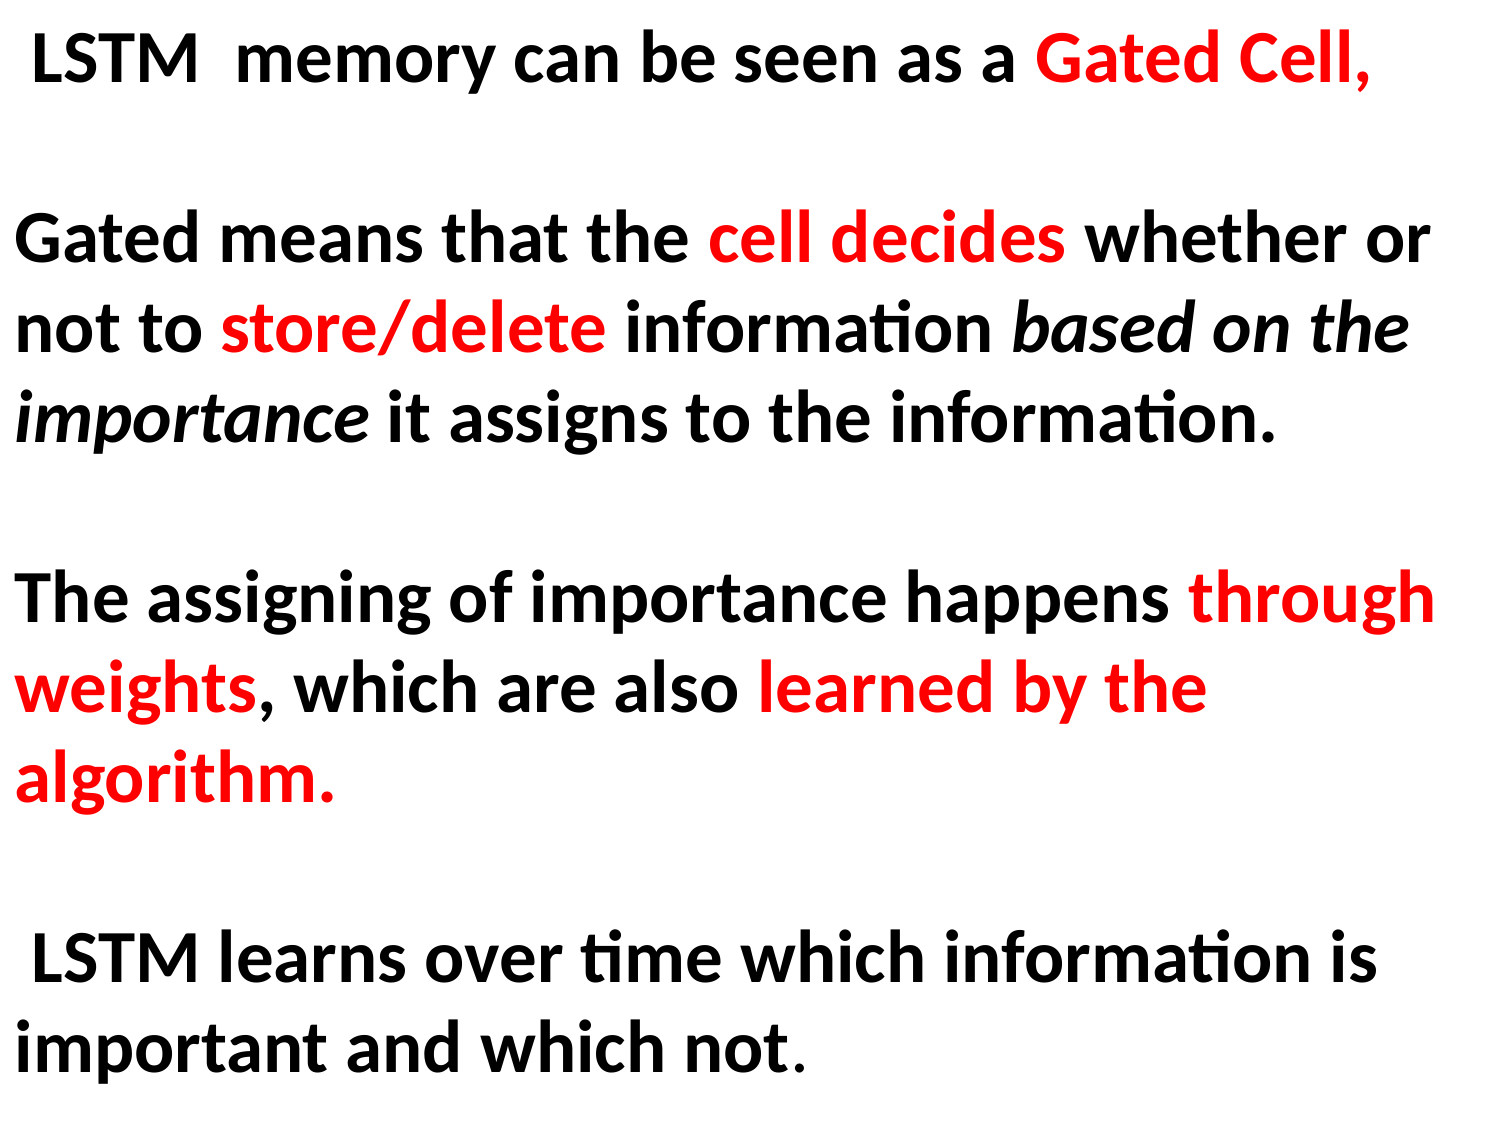

LSTM  memory can be seen as a Gated Cell,

Gated means that the cell decides whether or not to store/delete information based on the importance it assigns to the information.

The assigning of importance happens through weights, which are also learned by the algorithm.

 LSTM learns over time which information is important and which not.